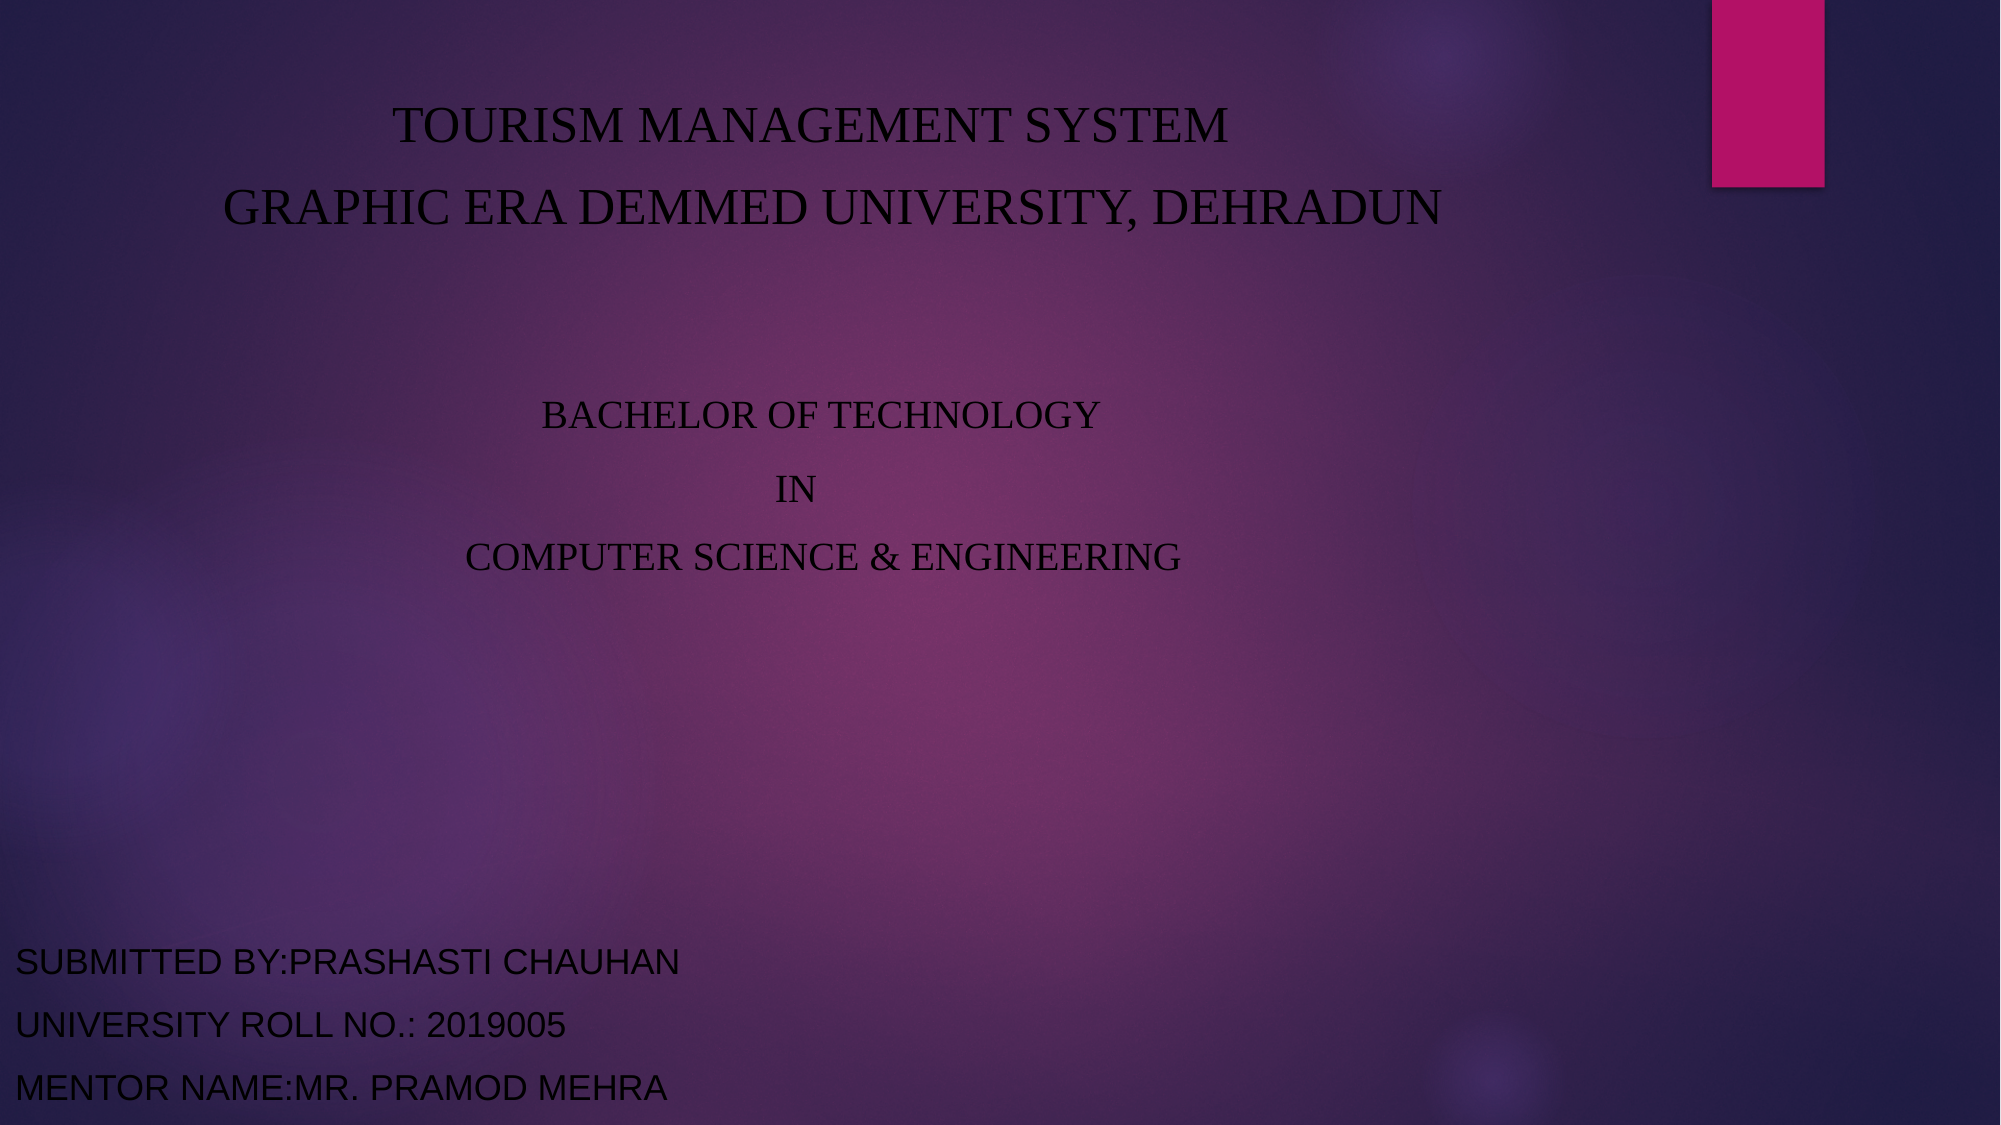

TOURISM MANAGEMENT SYSTEM
                GRAPHIC ERA DEMMED UNIVERSITY, DEHRADUN

                           BACHELOR OF TECHNOLOGY
                                                                            IN
                                             COMPUTER SCIENCE & ENGINEERING

SUBMITTED BY:PRASHASTI CHAUHAN
UNIVERSITY ROLL NO.: 2019005
MENTOR NAME:Mr. PRAMOD MEHRA